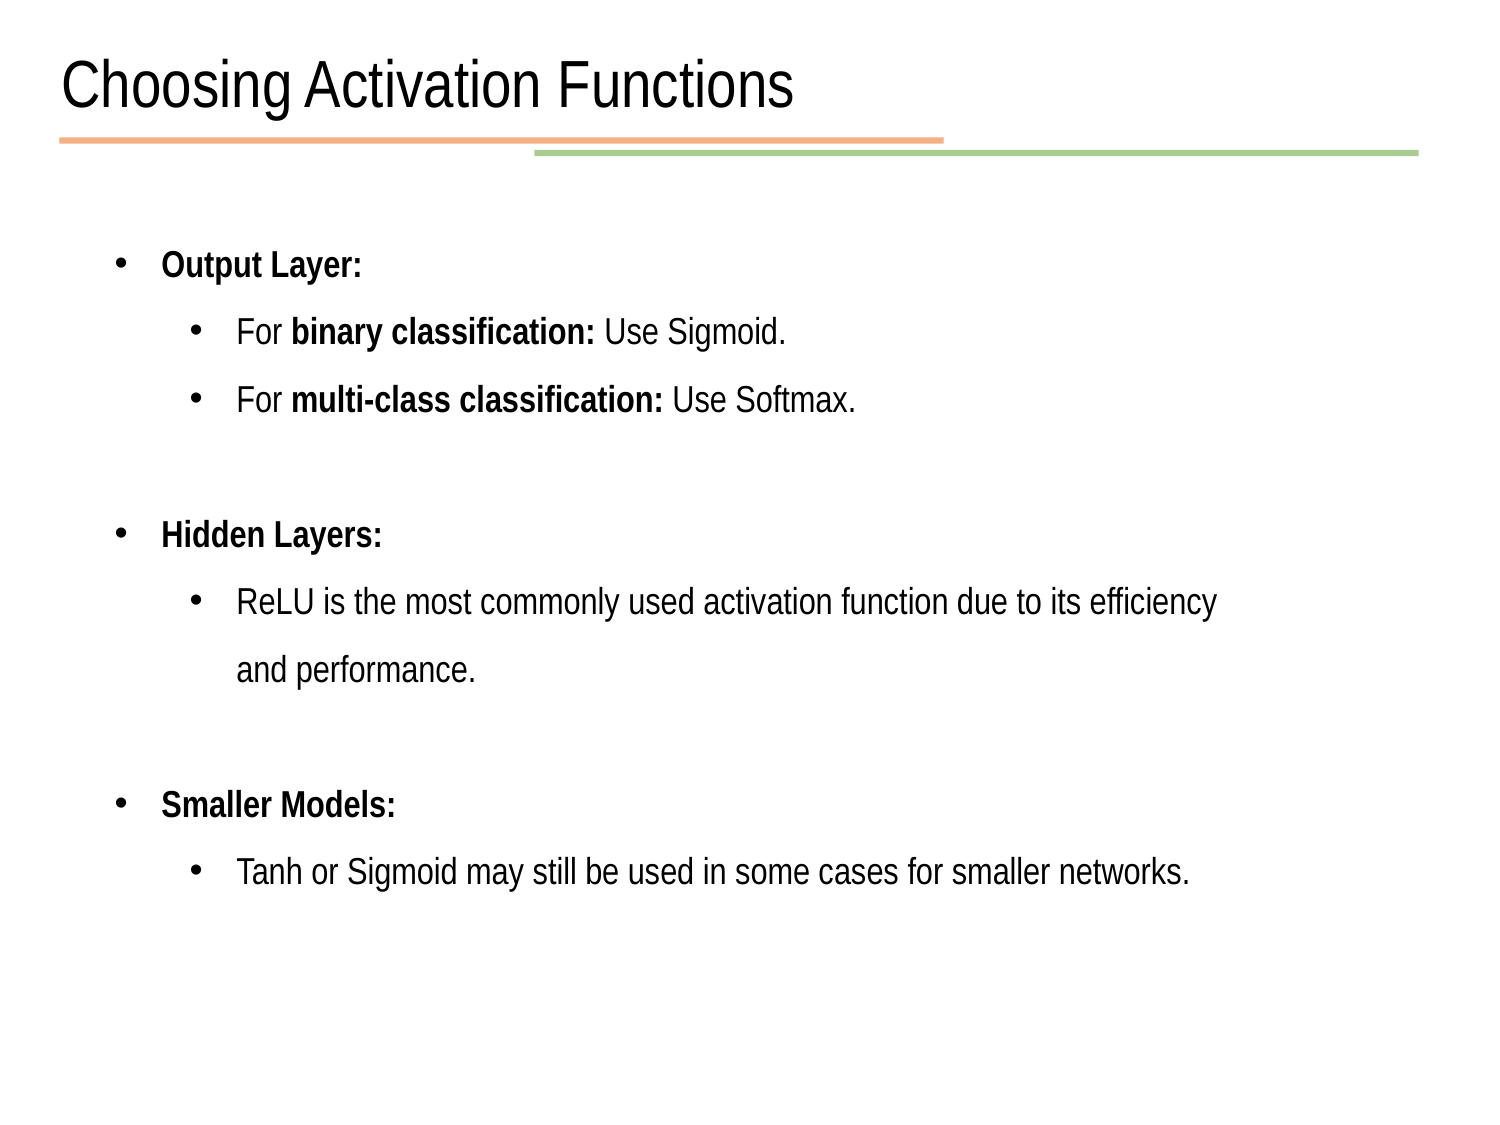

Choosing Activation Functions
Output Layer:
For binary classification: Use Sigmoid.
For multi-class classification: Use Softmax.

Hidden Layers:
ReLU is the most commonly used activation function due to its efficiency and performance.

Smaller Models:
Tanh or Sigmoid may still be used in some cases for smaller networks.